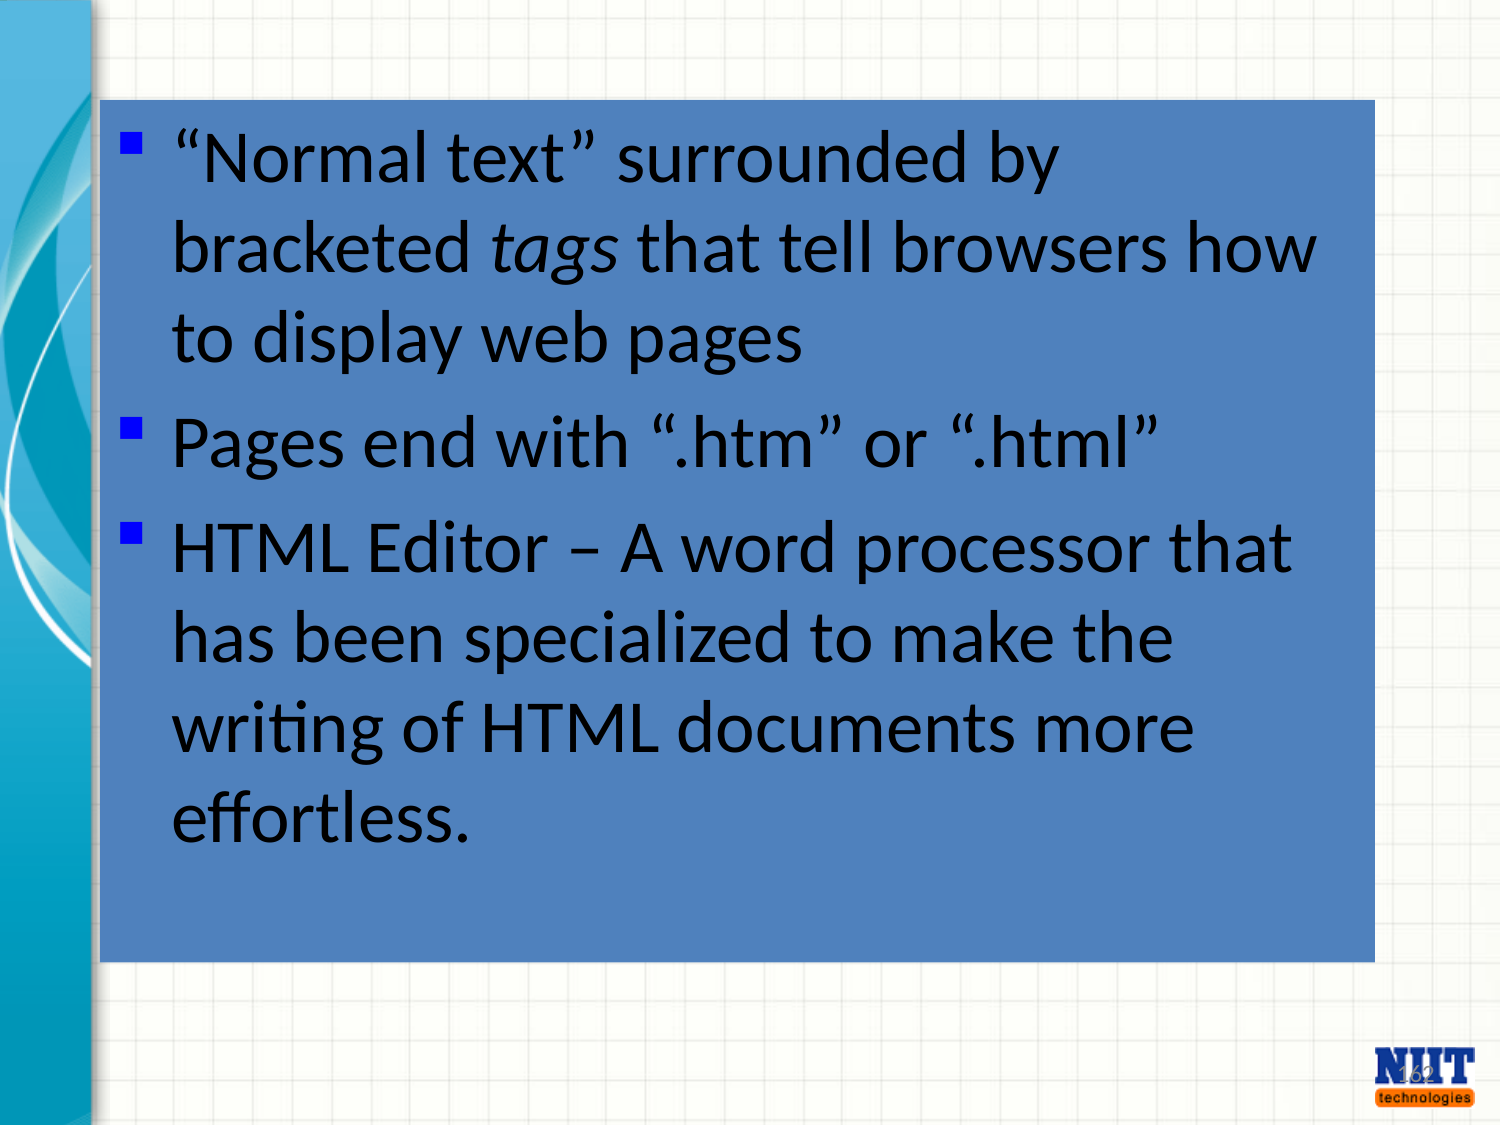

“Normal text” surrounded by bracketed tags that tell browsers how to display web pages
Pages end with “.htm” or “.html”
HTML Editor – A word processor that has been specialized to make the writing of HTML documents more effortless.

162